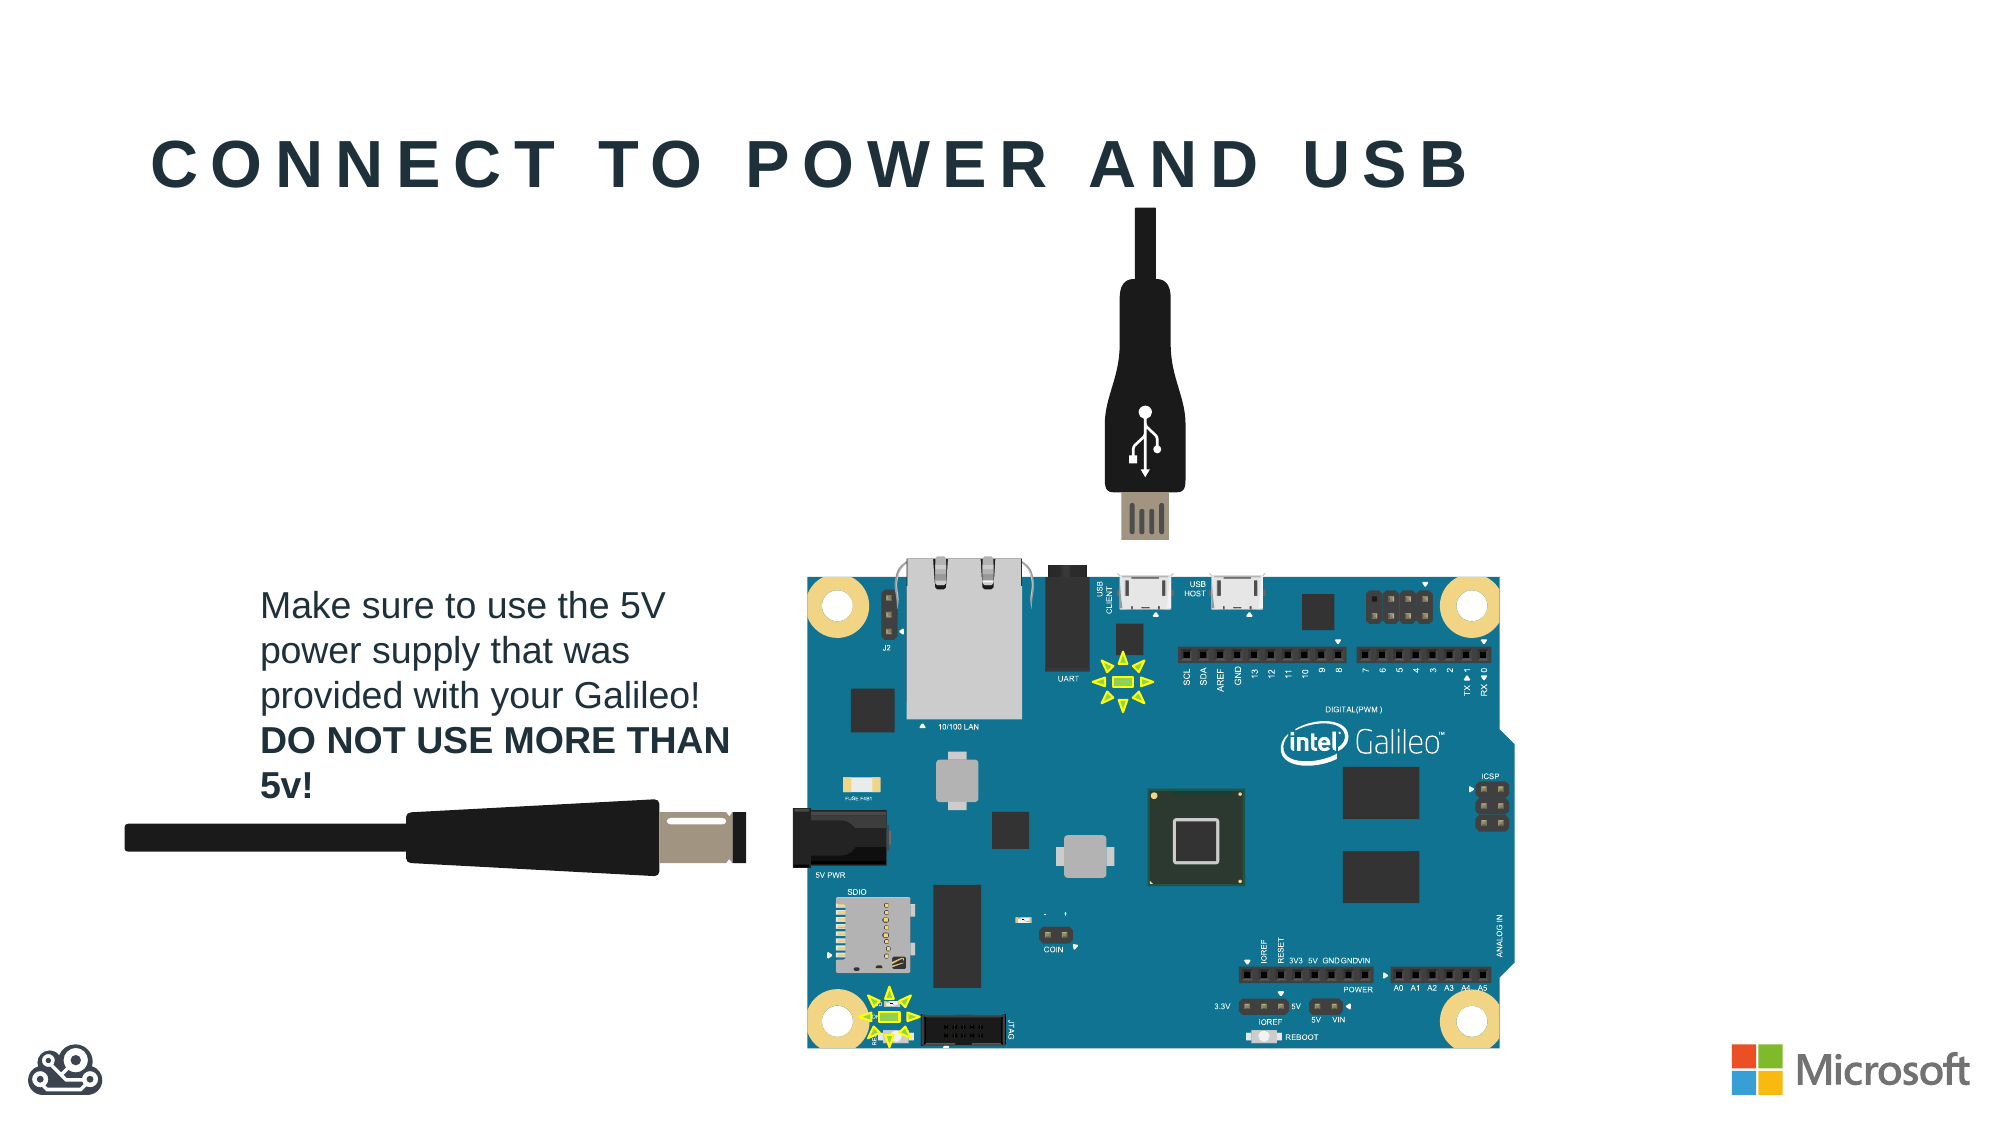

# Connect to power and usb

Make sure to use the 5V power supply that was provided with your Galileo!
DO NOT USE MORE THAN 5v!